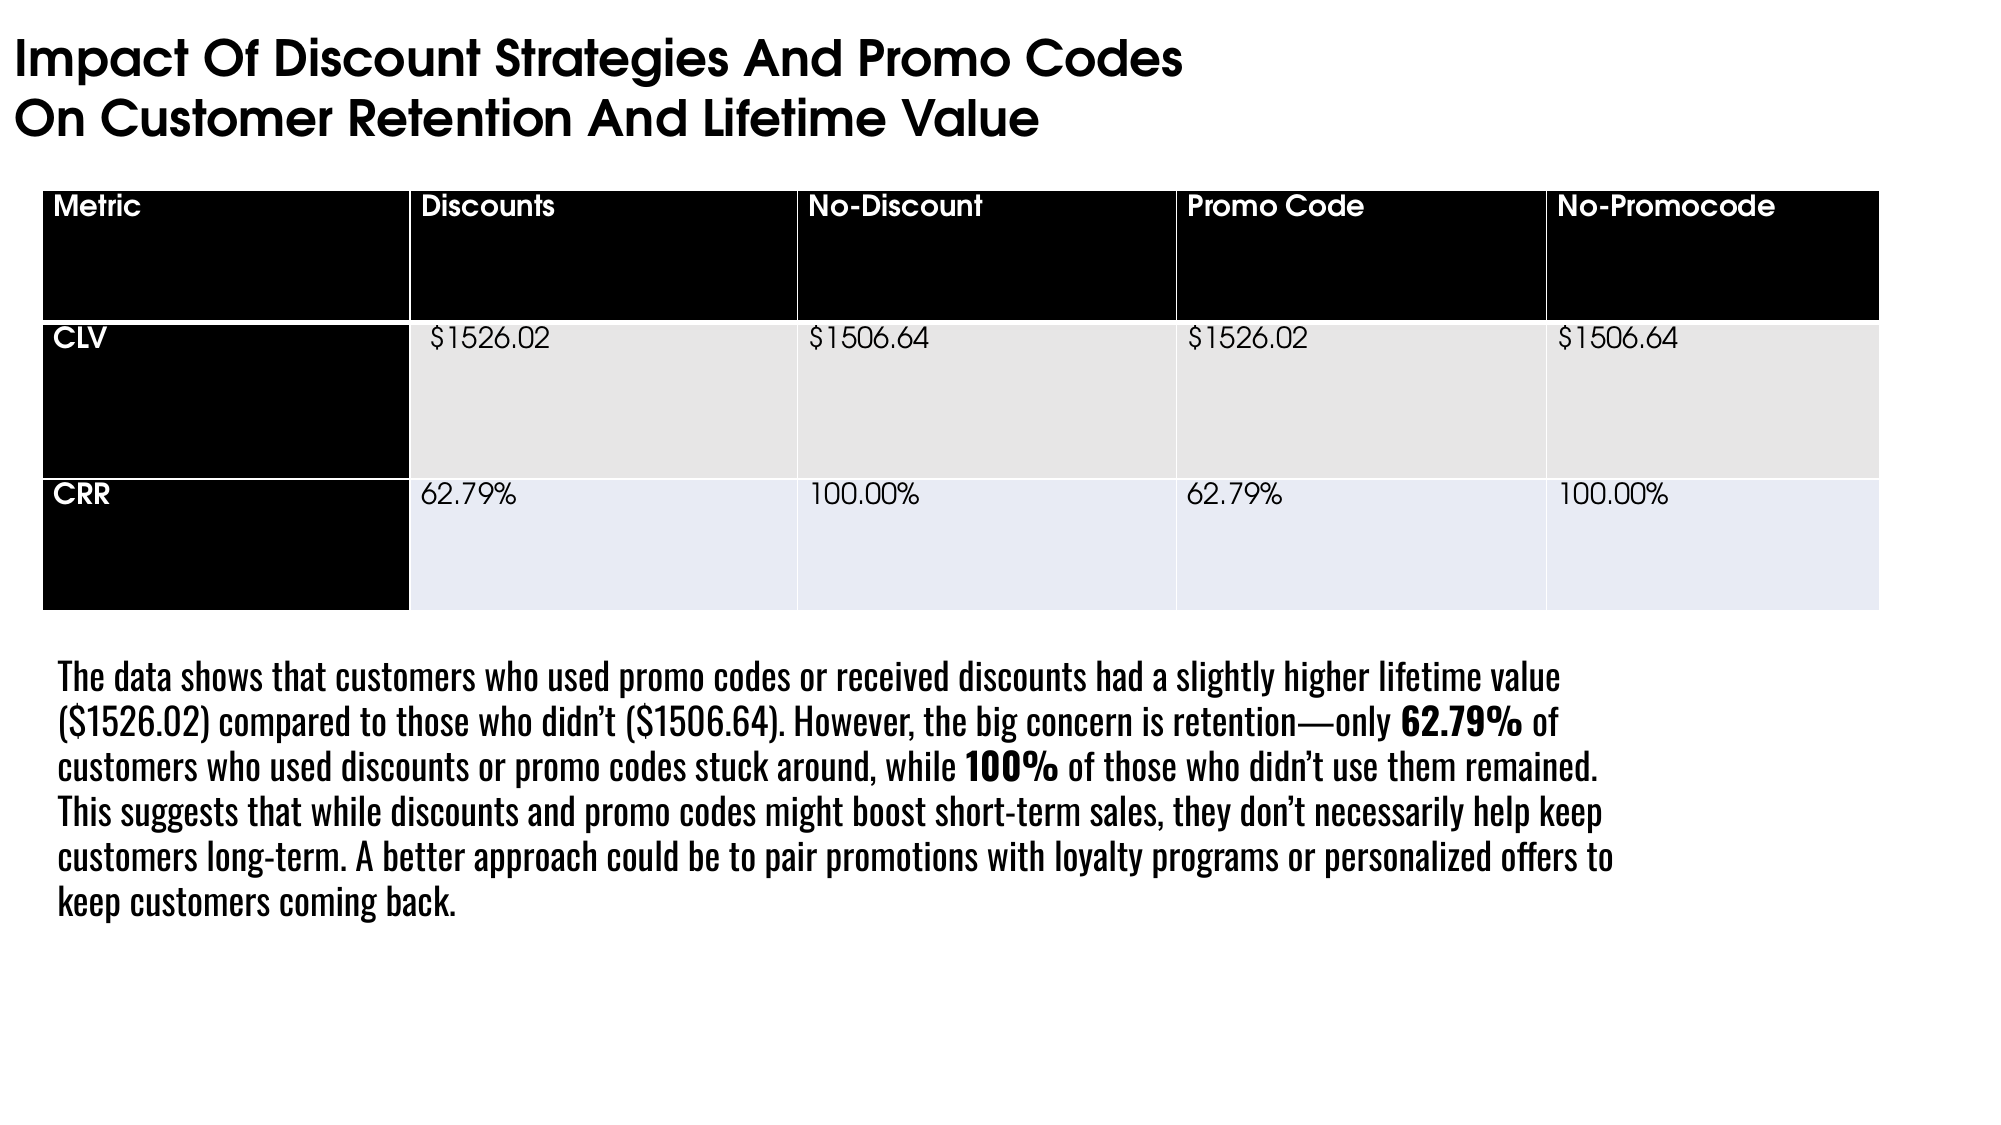

Impact Of Discount Strategies And Promo Codes On Customer Retention And Lifetime Value
| Metric | Discounts | No-Discount | Promo Code | No-Promocode |
| --- | --- | --- | --- | --- |
| CLV | $1526.02 | $1506.64 | $1526.02 | $1506.64 |
| CRR | 62.79% | 100.00% | 62.79% | 100.00% |
The data shows that customers who used promo codes or received discounts had a slightly higher lifetime value ($1526.02) compared to those who didn’t ($1506.64). However, the big concern is retention—only 62.79% of customers who used discounts or promo codes stuck around, while 100% of those who didn’t use them remained. This suggests that while discounts and promo codes might boost short-term sales, they don’t necessarily help keep customers long-term. A better approach could be to pair promotions with loyalty programs or personalized offers to keep customers coming back.